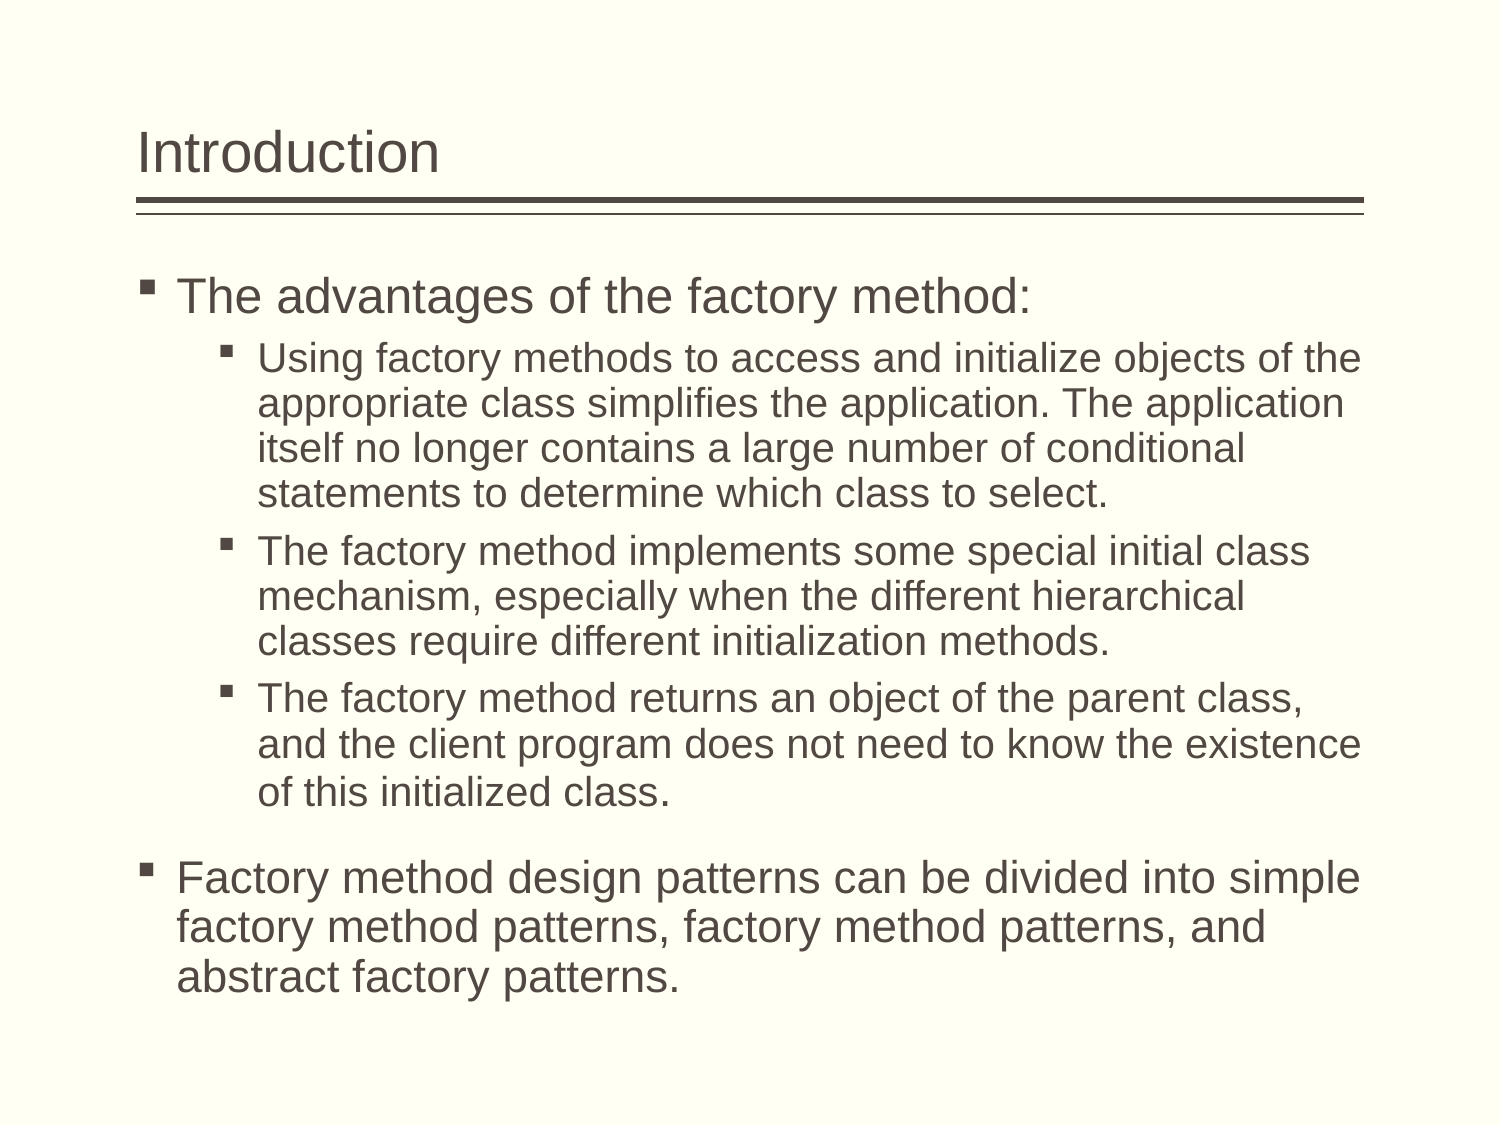

# Introduction
The advantages of the factory method:
Using factory methods to access and initialize objects of the appropriate class simplifies the application. The application itself no longer contains a large number of conditional statements to determine which class to select.
The factory method implements some special initial class mechanism, especially when the different hierarchical classes require different initialization methods.
The factory method returns an object of the parent class, and the client program does not need to know the existence of this initialized class.
Factory method design patterns can be divided into simple factory method patterns, factory method patterns, and abstract factory patterns.